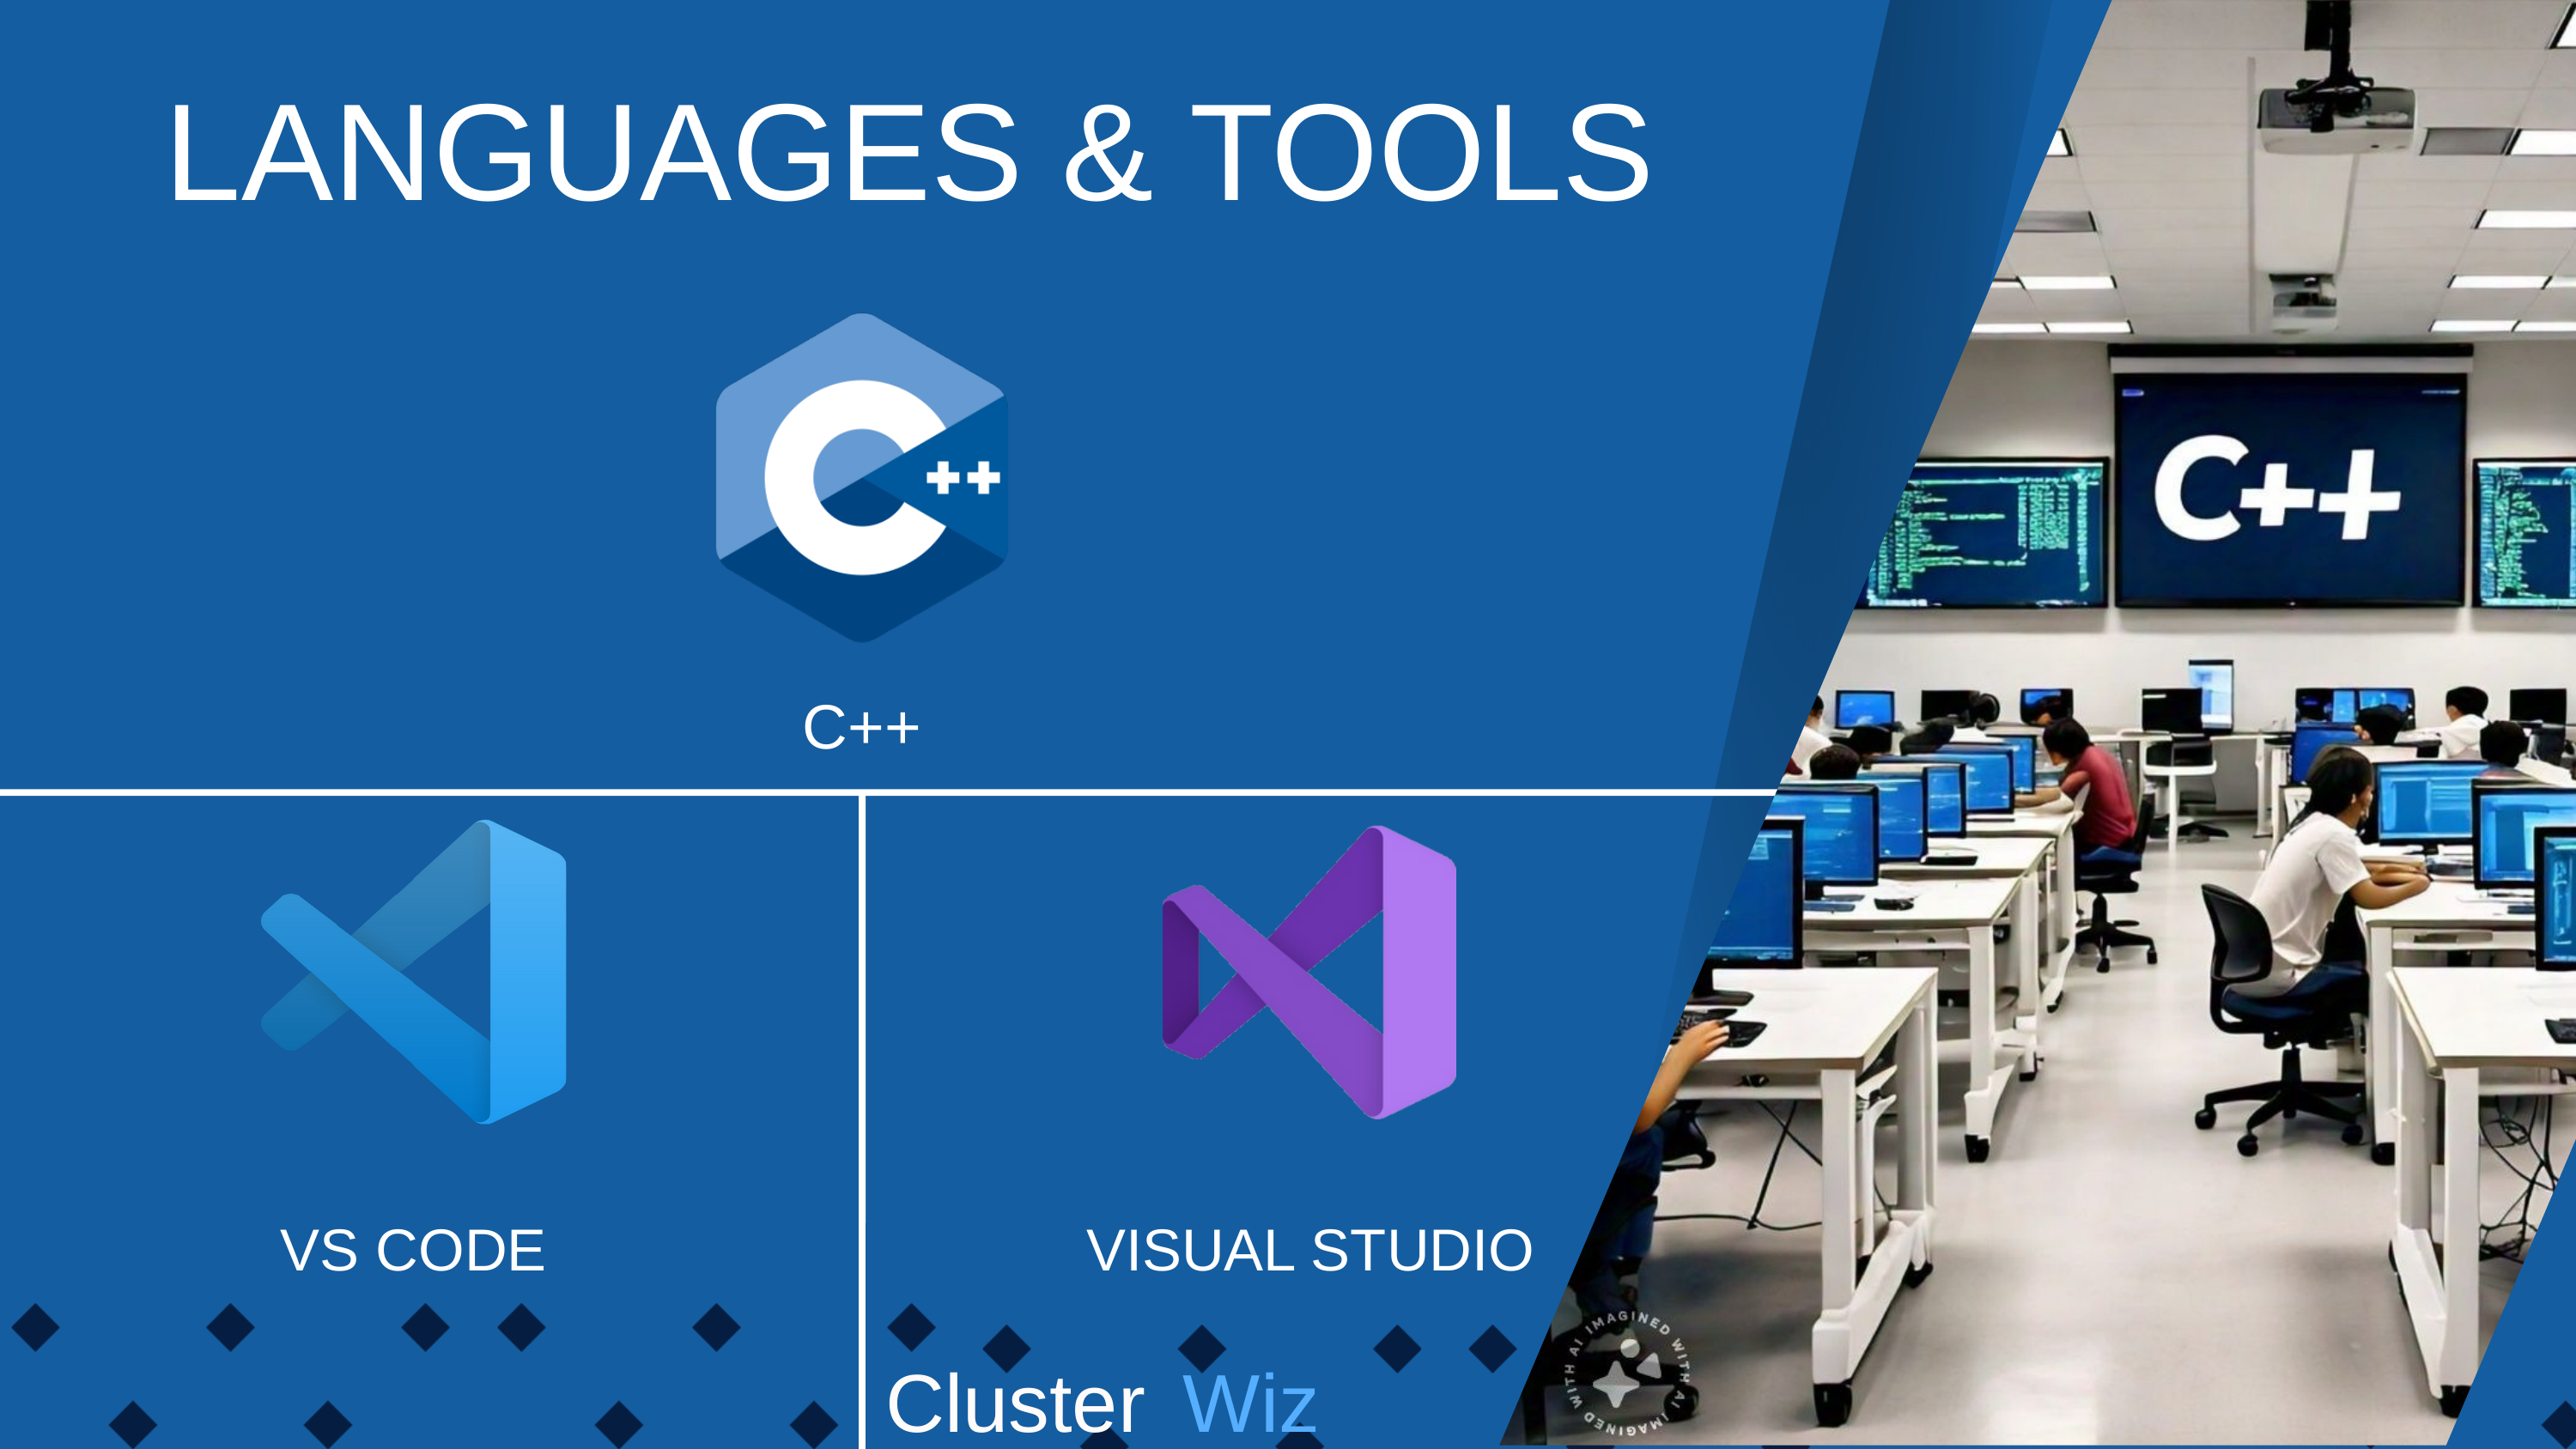

LANGUAGES & TOOLS

C++

VS CODE
VISUAL STUDIO

Cluster
Wiz